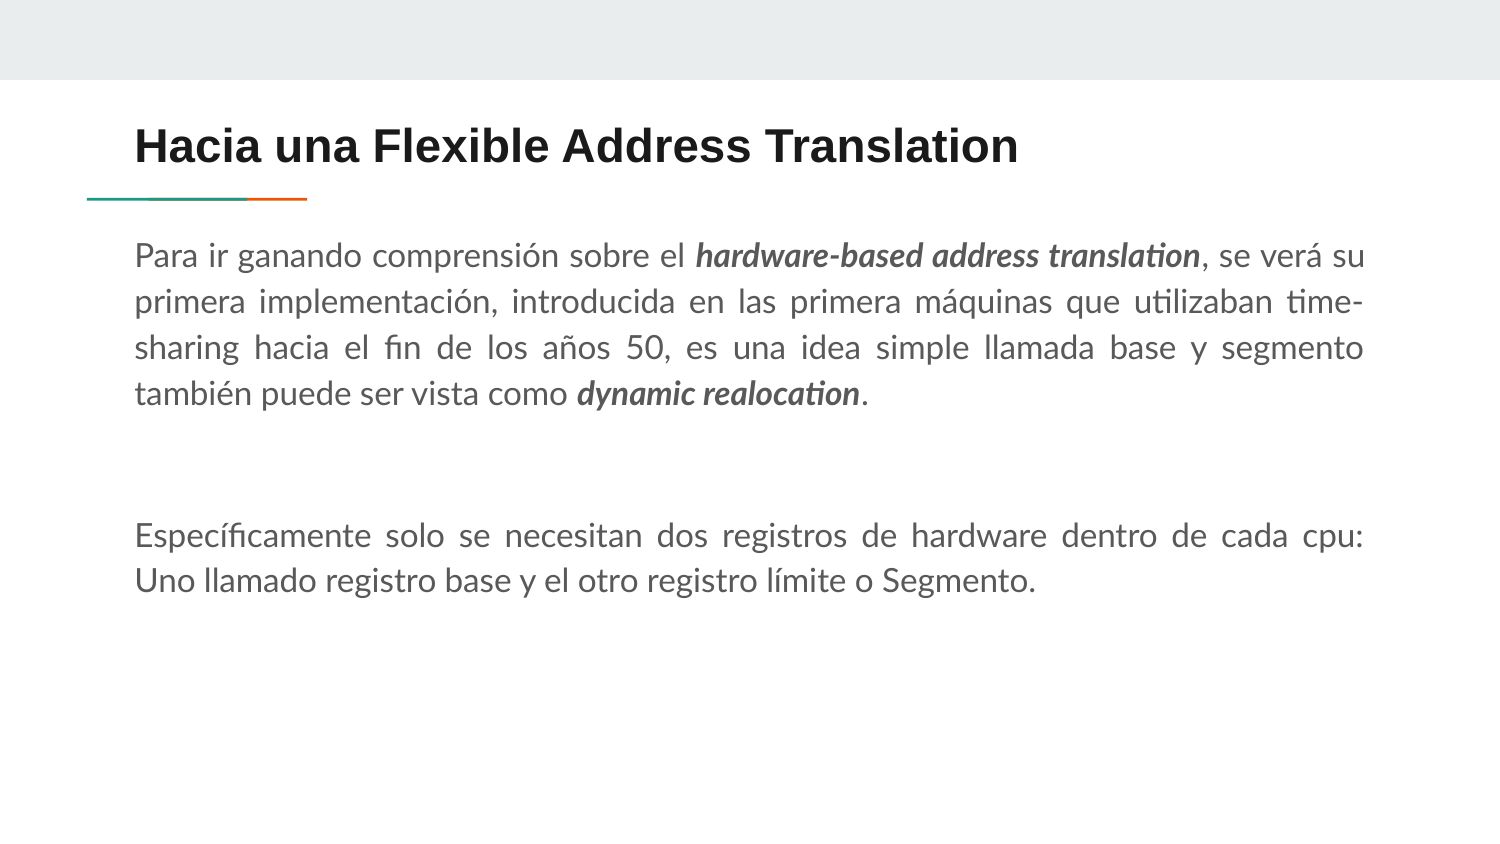

# Hacia una Flexible Address Translation
Para ir ganando comprensión sobre el hardware-based address translation, se verá su primera implementación, introducida en las primera máquinas que utilizaban time-sharing hacia el fin de los años 50, es una idea simple llamada base y segmento también puede ser vista como dynamic realocation.

Específicamente solo se necesitan dos registros de hardware dentro de cada cpu: Uno llamado registro base y el otro registro límite o Segmento.